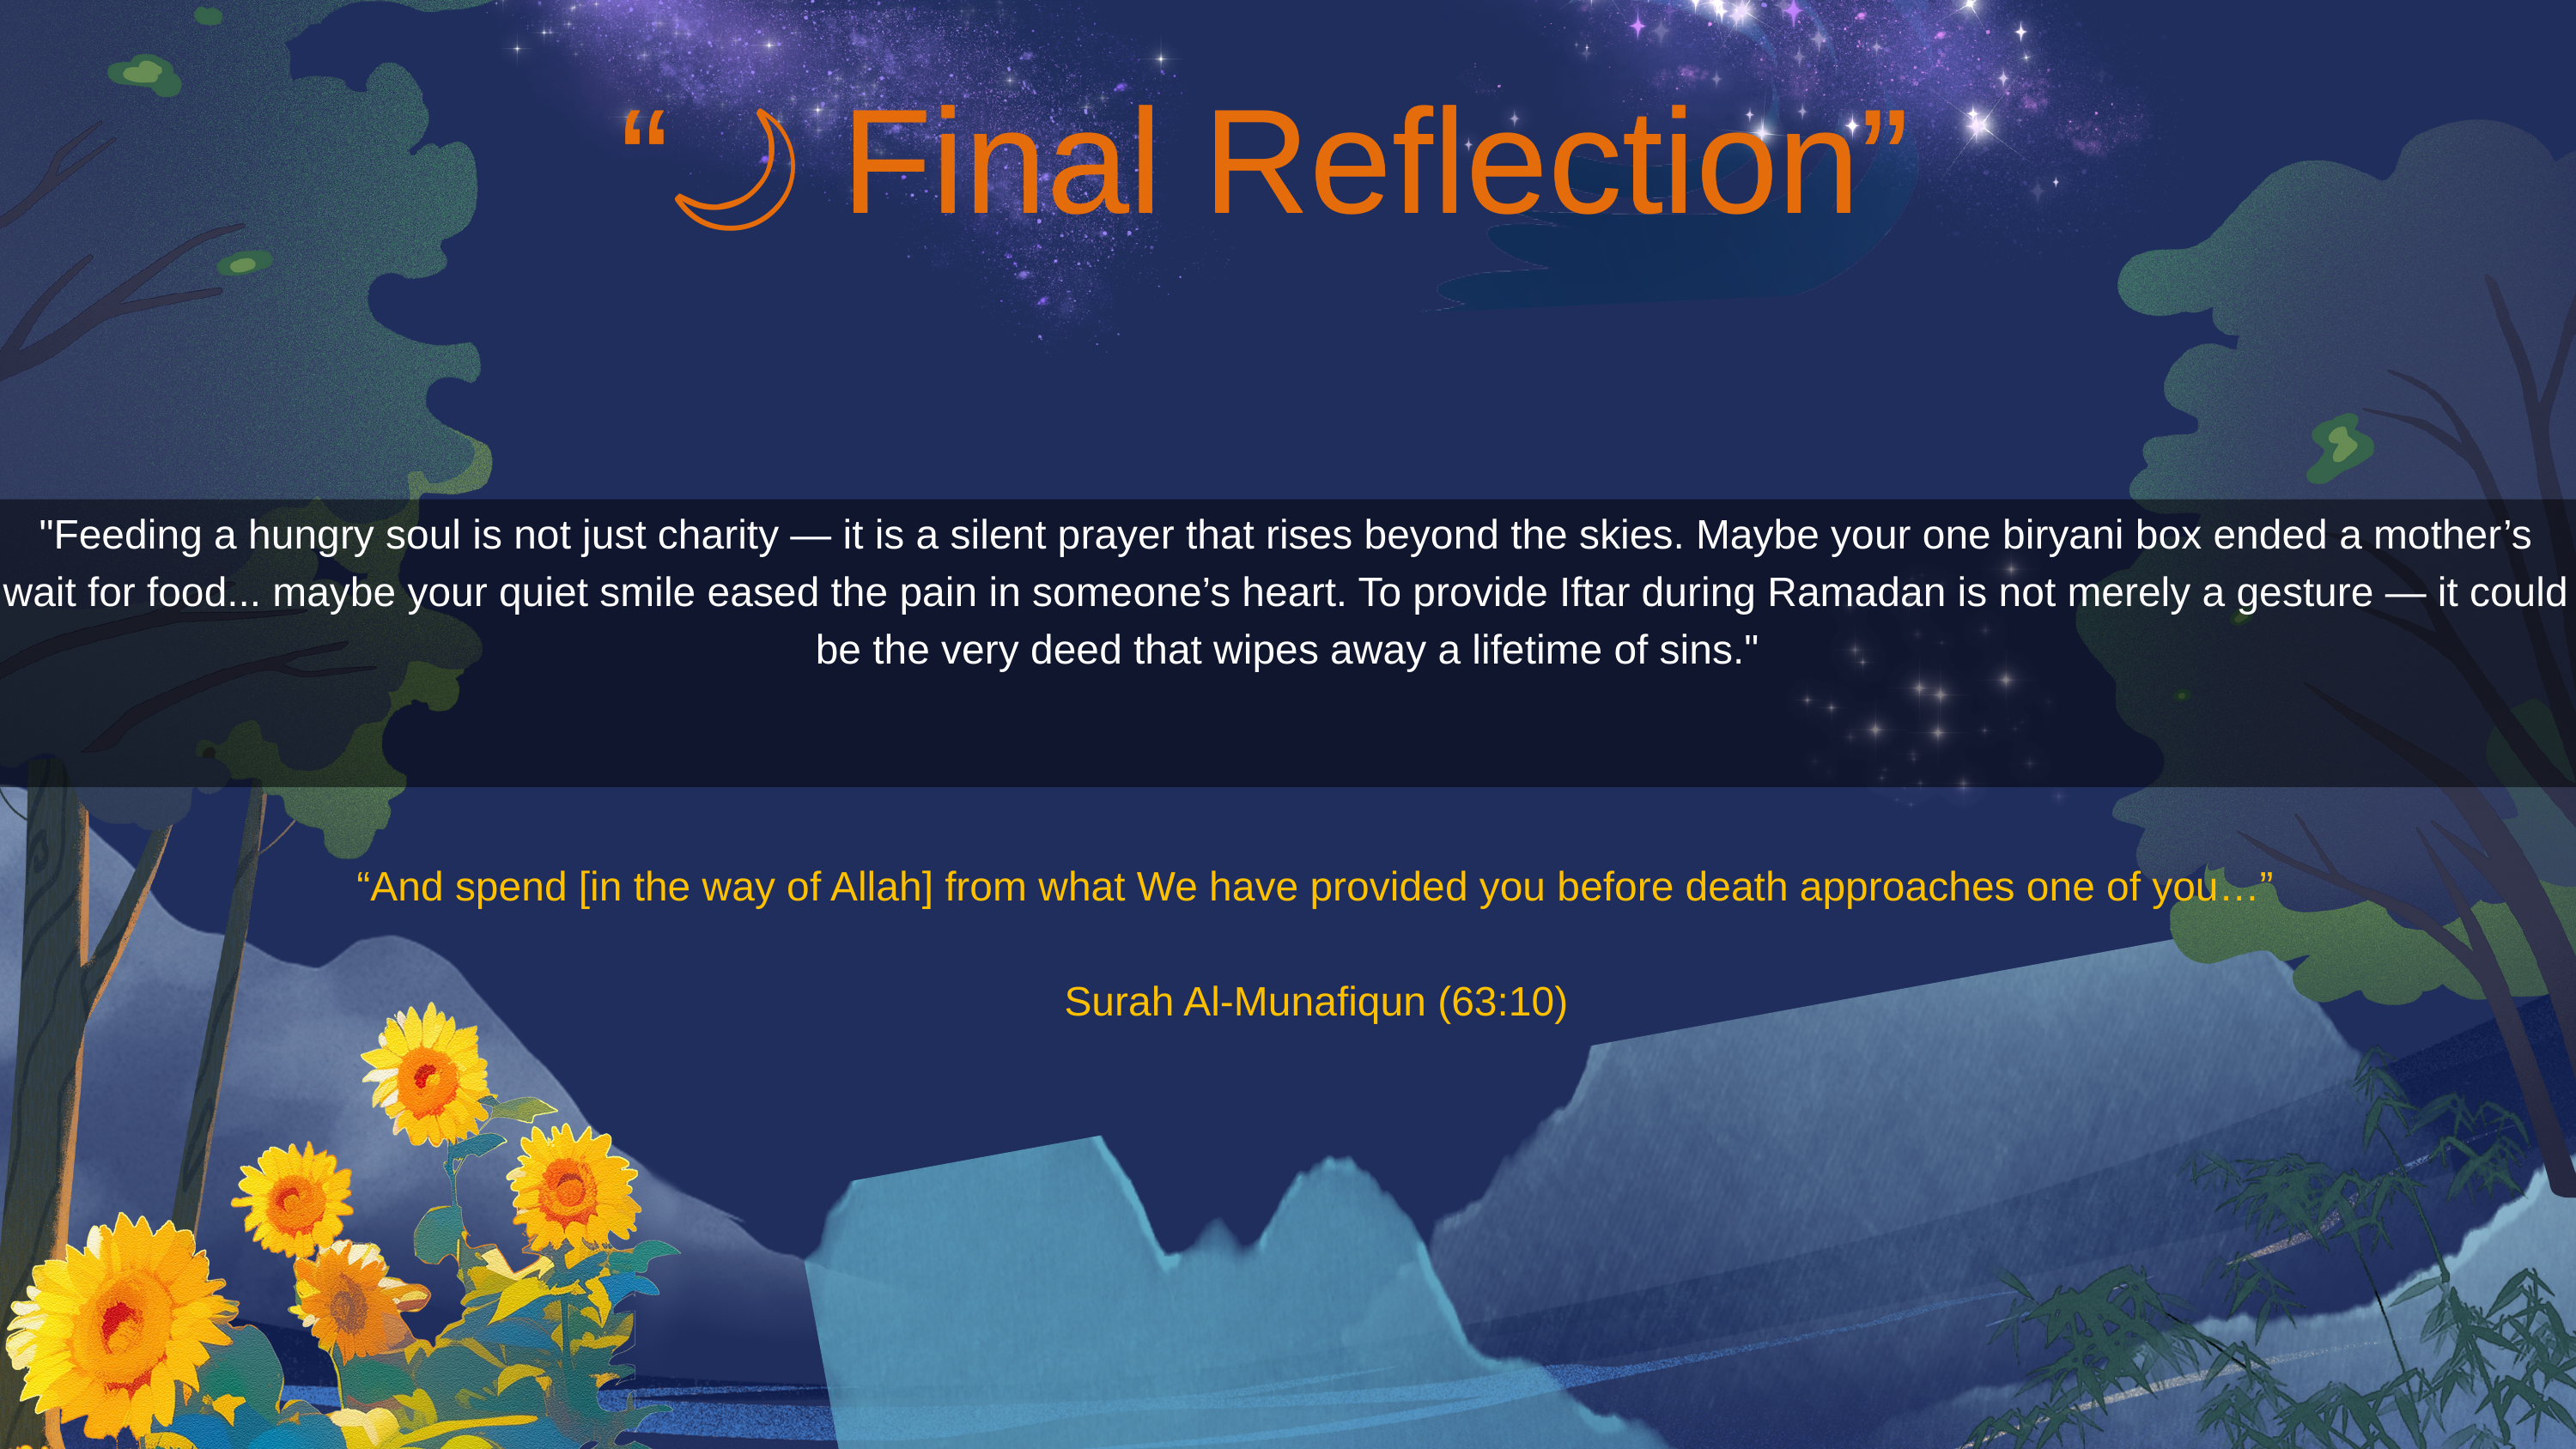

“🌙 Final Reflection”
“🌙 Final Reflection”

"Feeding a hungry soul is not just charity — it is a silent prayer that rises beyond the skies. Maybe your one biryani box ended a mother’s wait for food... maybe your quiet smile eased the pain in someone’s heart. To provide Iftar during Ramadan is not merely a gesture — it could be the very deed that wipes away a lifetime of sins."

“And spend [in the way of Allah] from what We have provided you before death approaches one of you…”

Surah Al-Munafiqun (63:10)